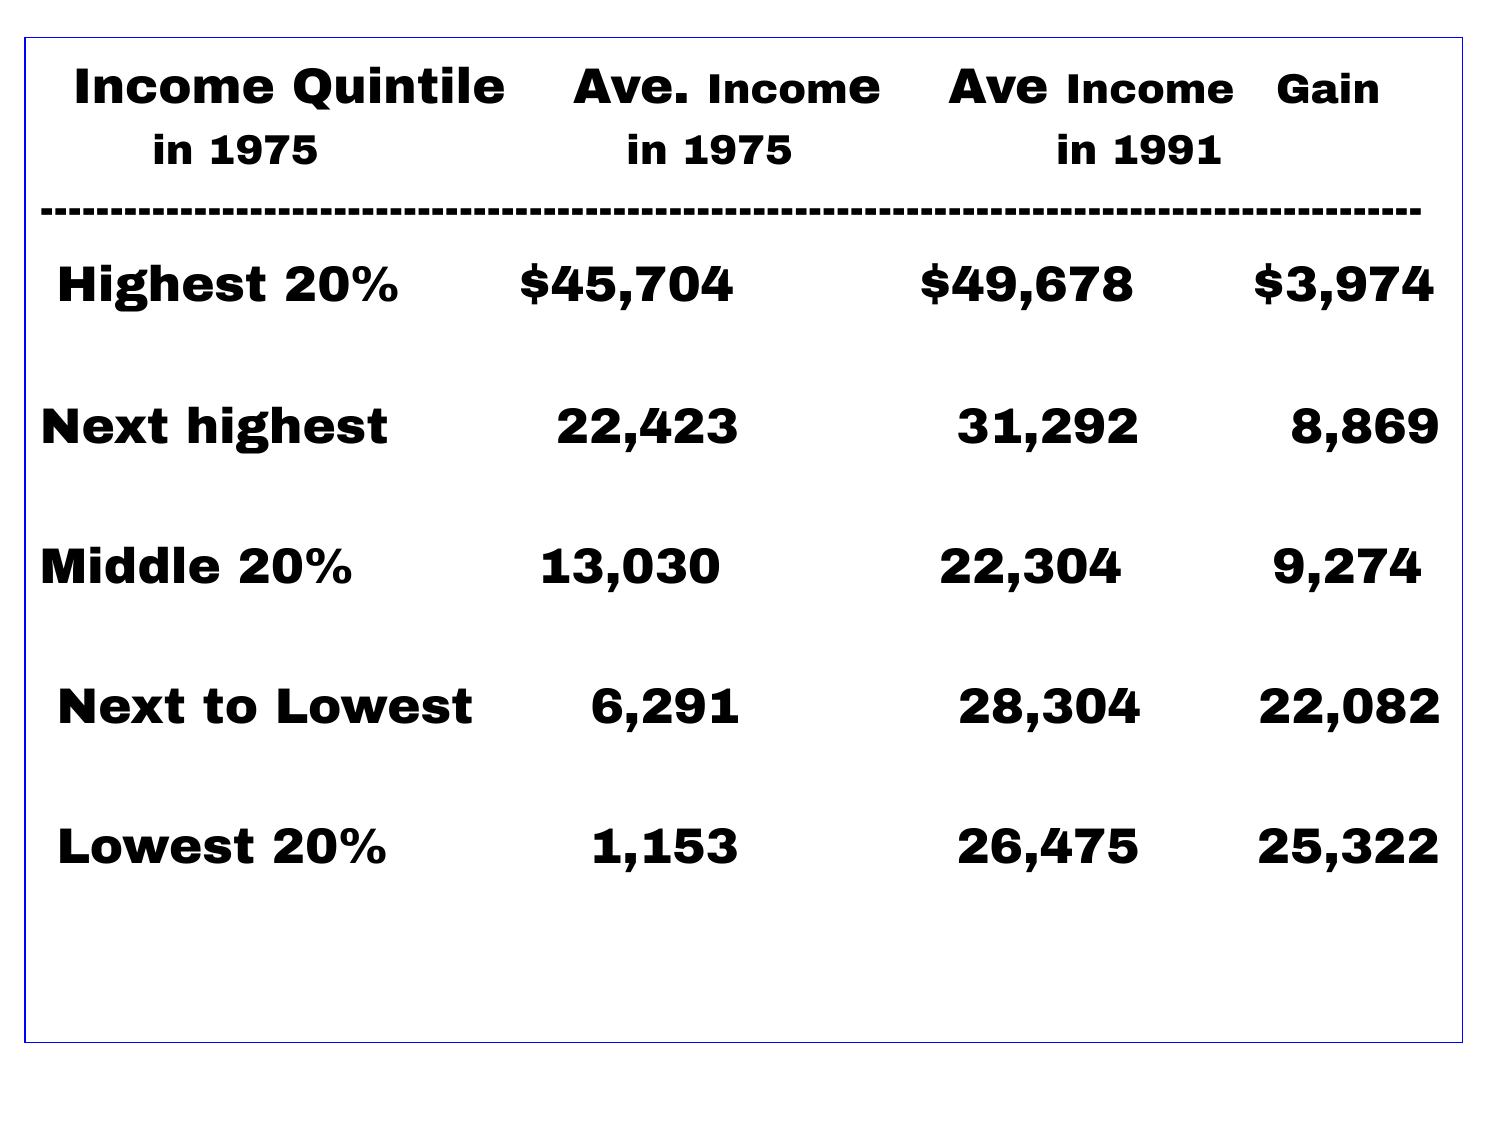

Income Quintile    Ave. Income    Ave Income   Gain
        in 1975                      in 1975	               in 1991
---------------------------------------------------------------------------------------------------
 Highest 20%       $45,704           $49,678       $3,974

Next highest          22,423             31,292         8,869

Middle 20%           13,030             22,304         9,274

 Next to Lowest       6,291             28,304       22,082

 Lowest 20%            1,153             26,475       25,322